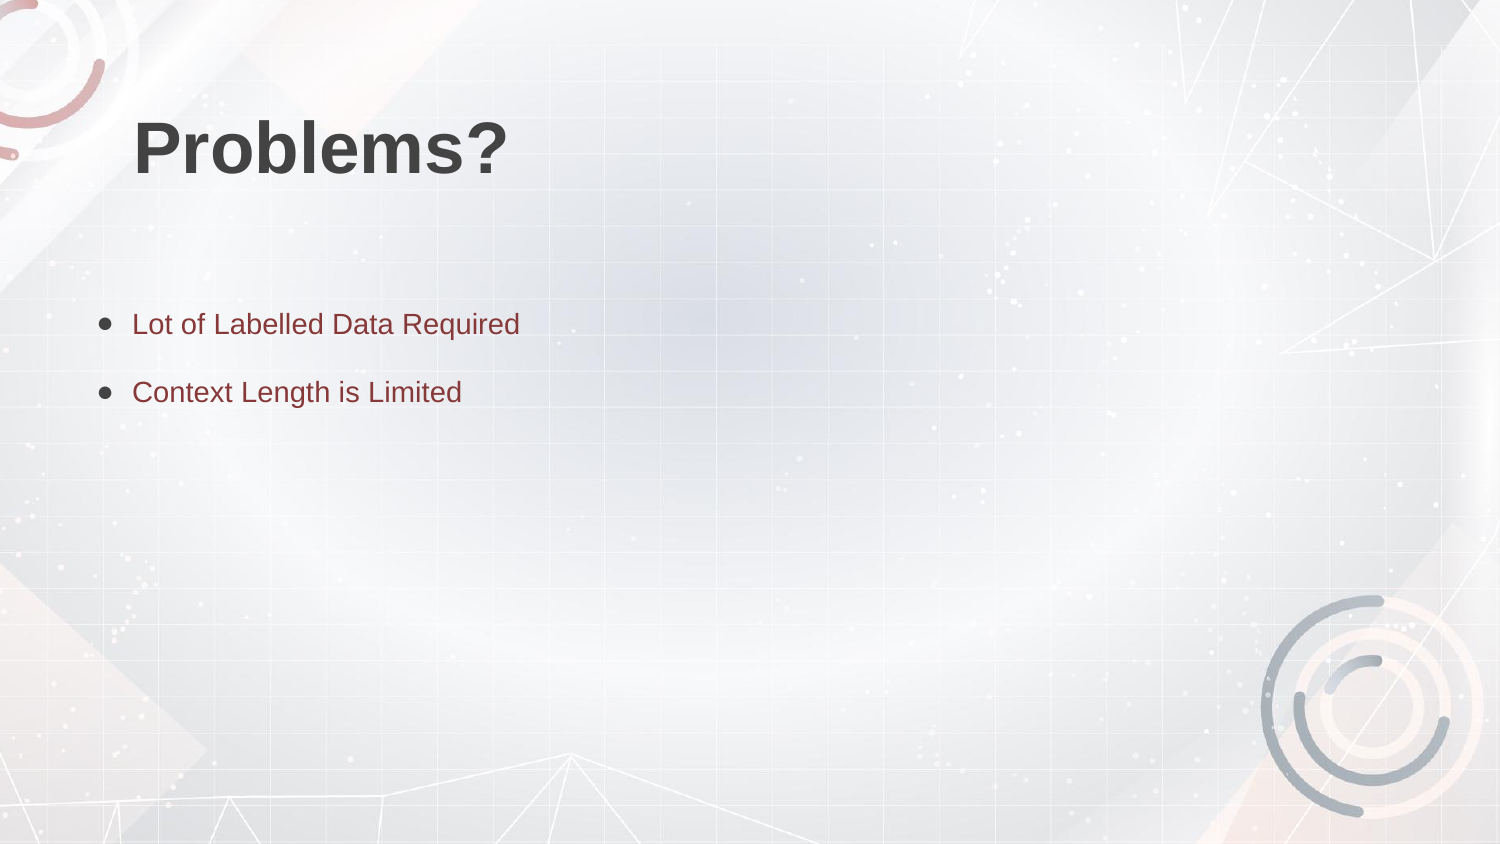

# Problems?

Lot of Labelled Data Required
Context Length is Limited